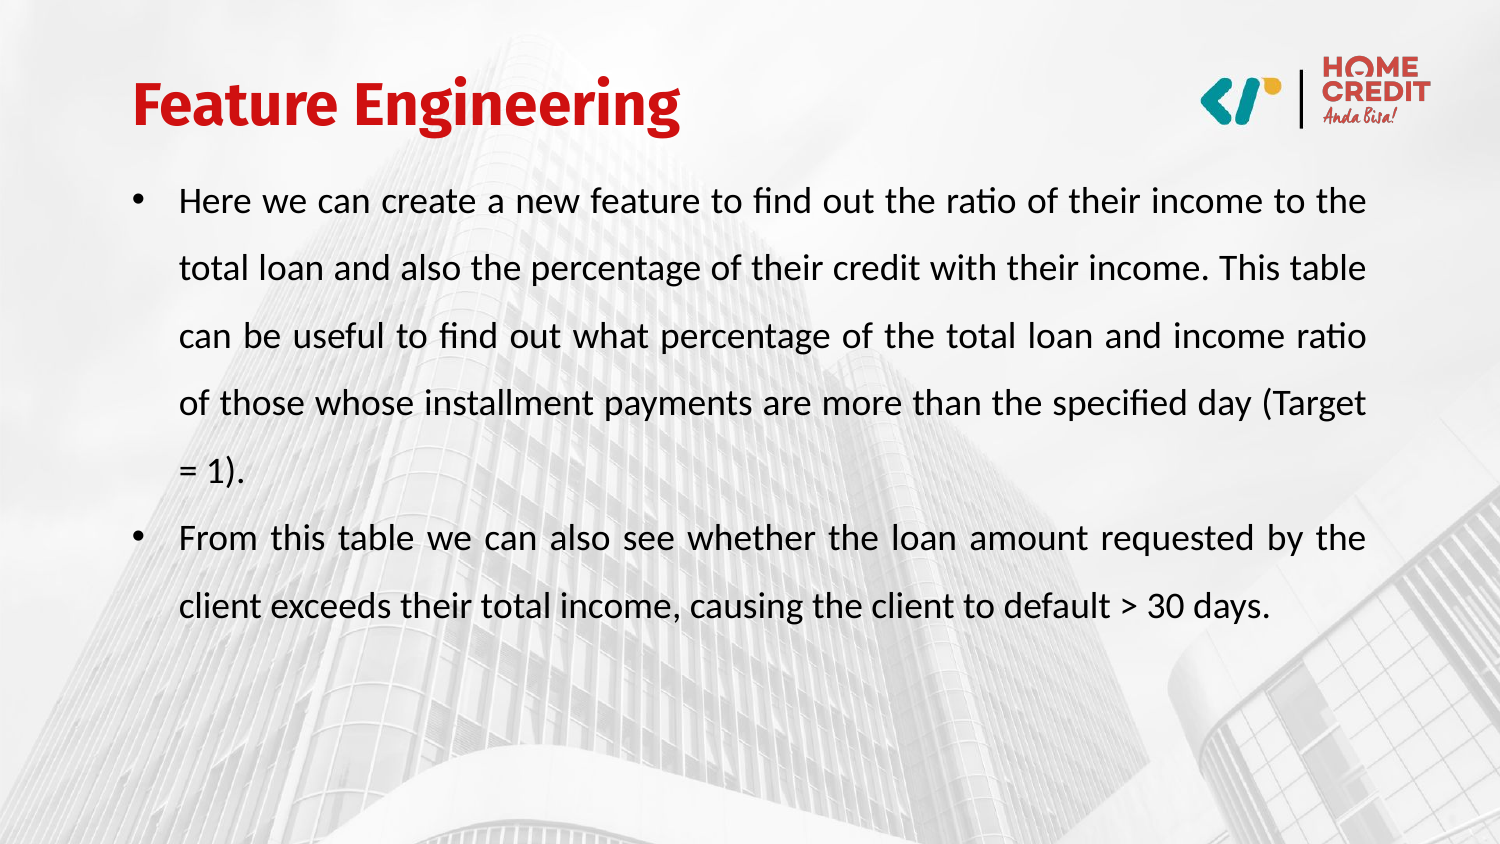

# Feature Engineering
Here we can create a new feature to find out the ratio of their income to the total loan and also the percentage of their credit with their income. This table can be useful to find out what percentage of the total loan and income ratio of those whose installment payments are more than the specified day (Target = 1).
From this table we can also see whether the loan amount requested by the client exceeds their total income, causing the client to default > 30 days.